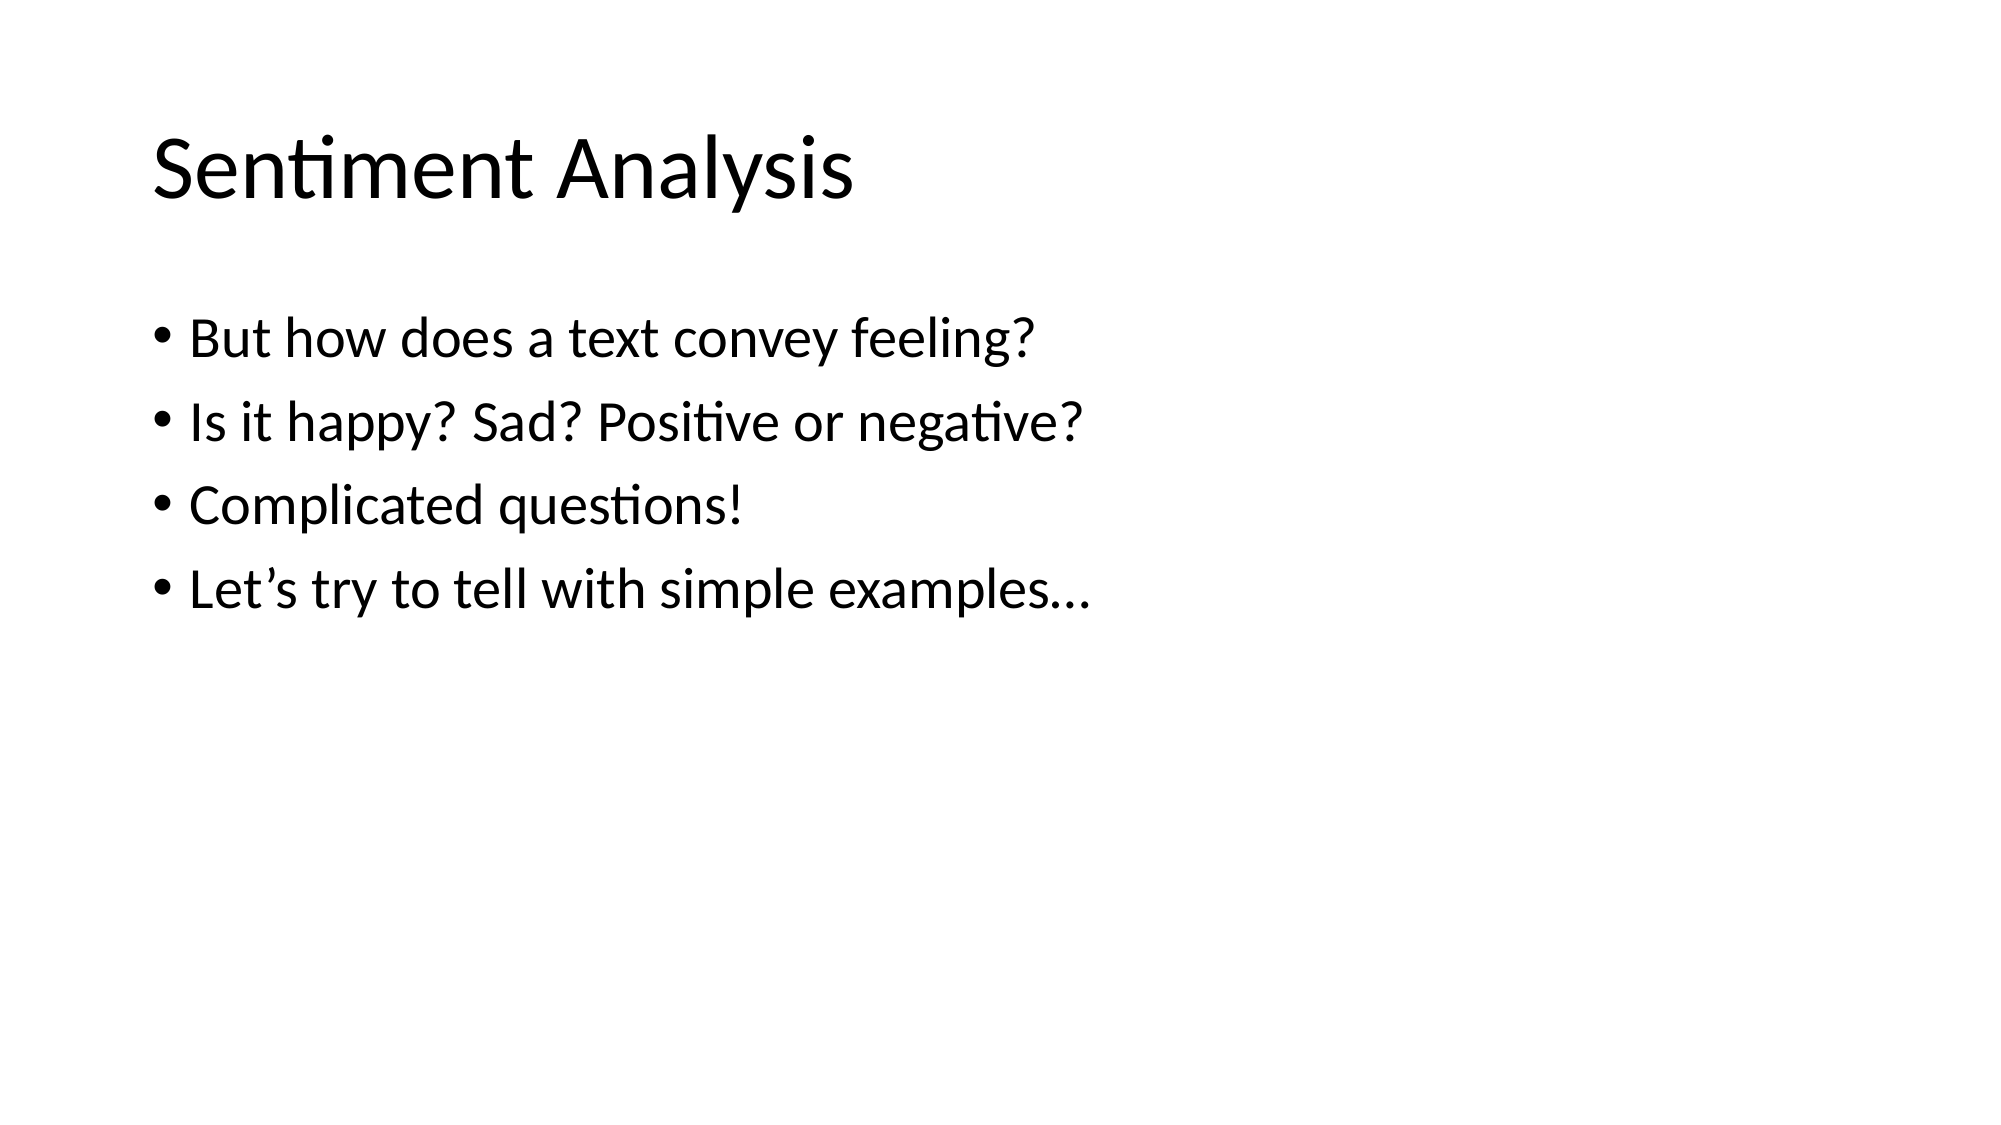

# Sentiment Analysis
But how does a text convey feeling?
Is it happy? Sad? Positive or negative?
Complicated questions!
Let’s try to tell with simple examples…